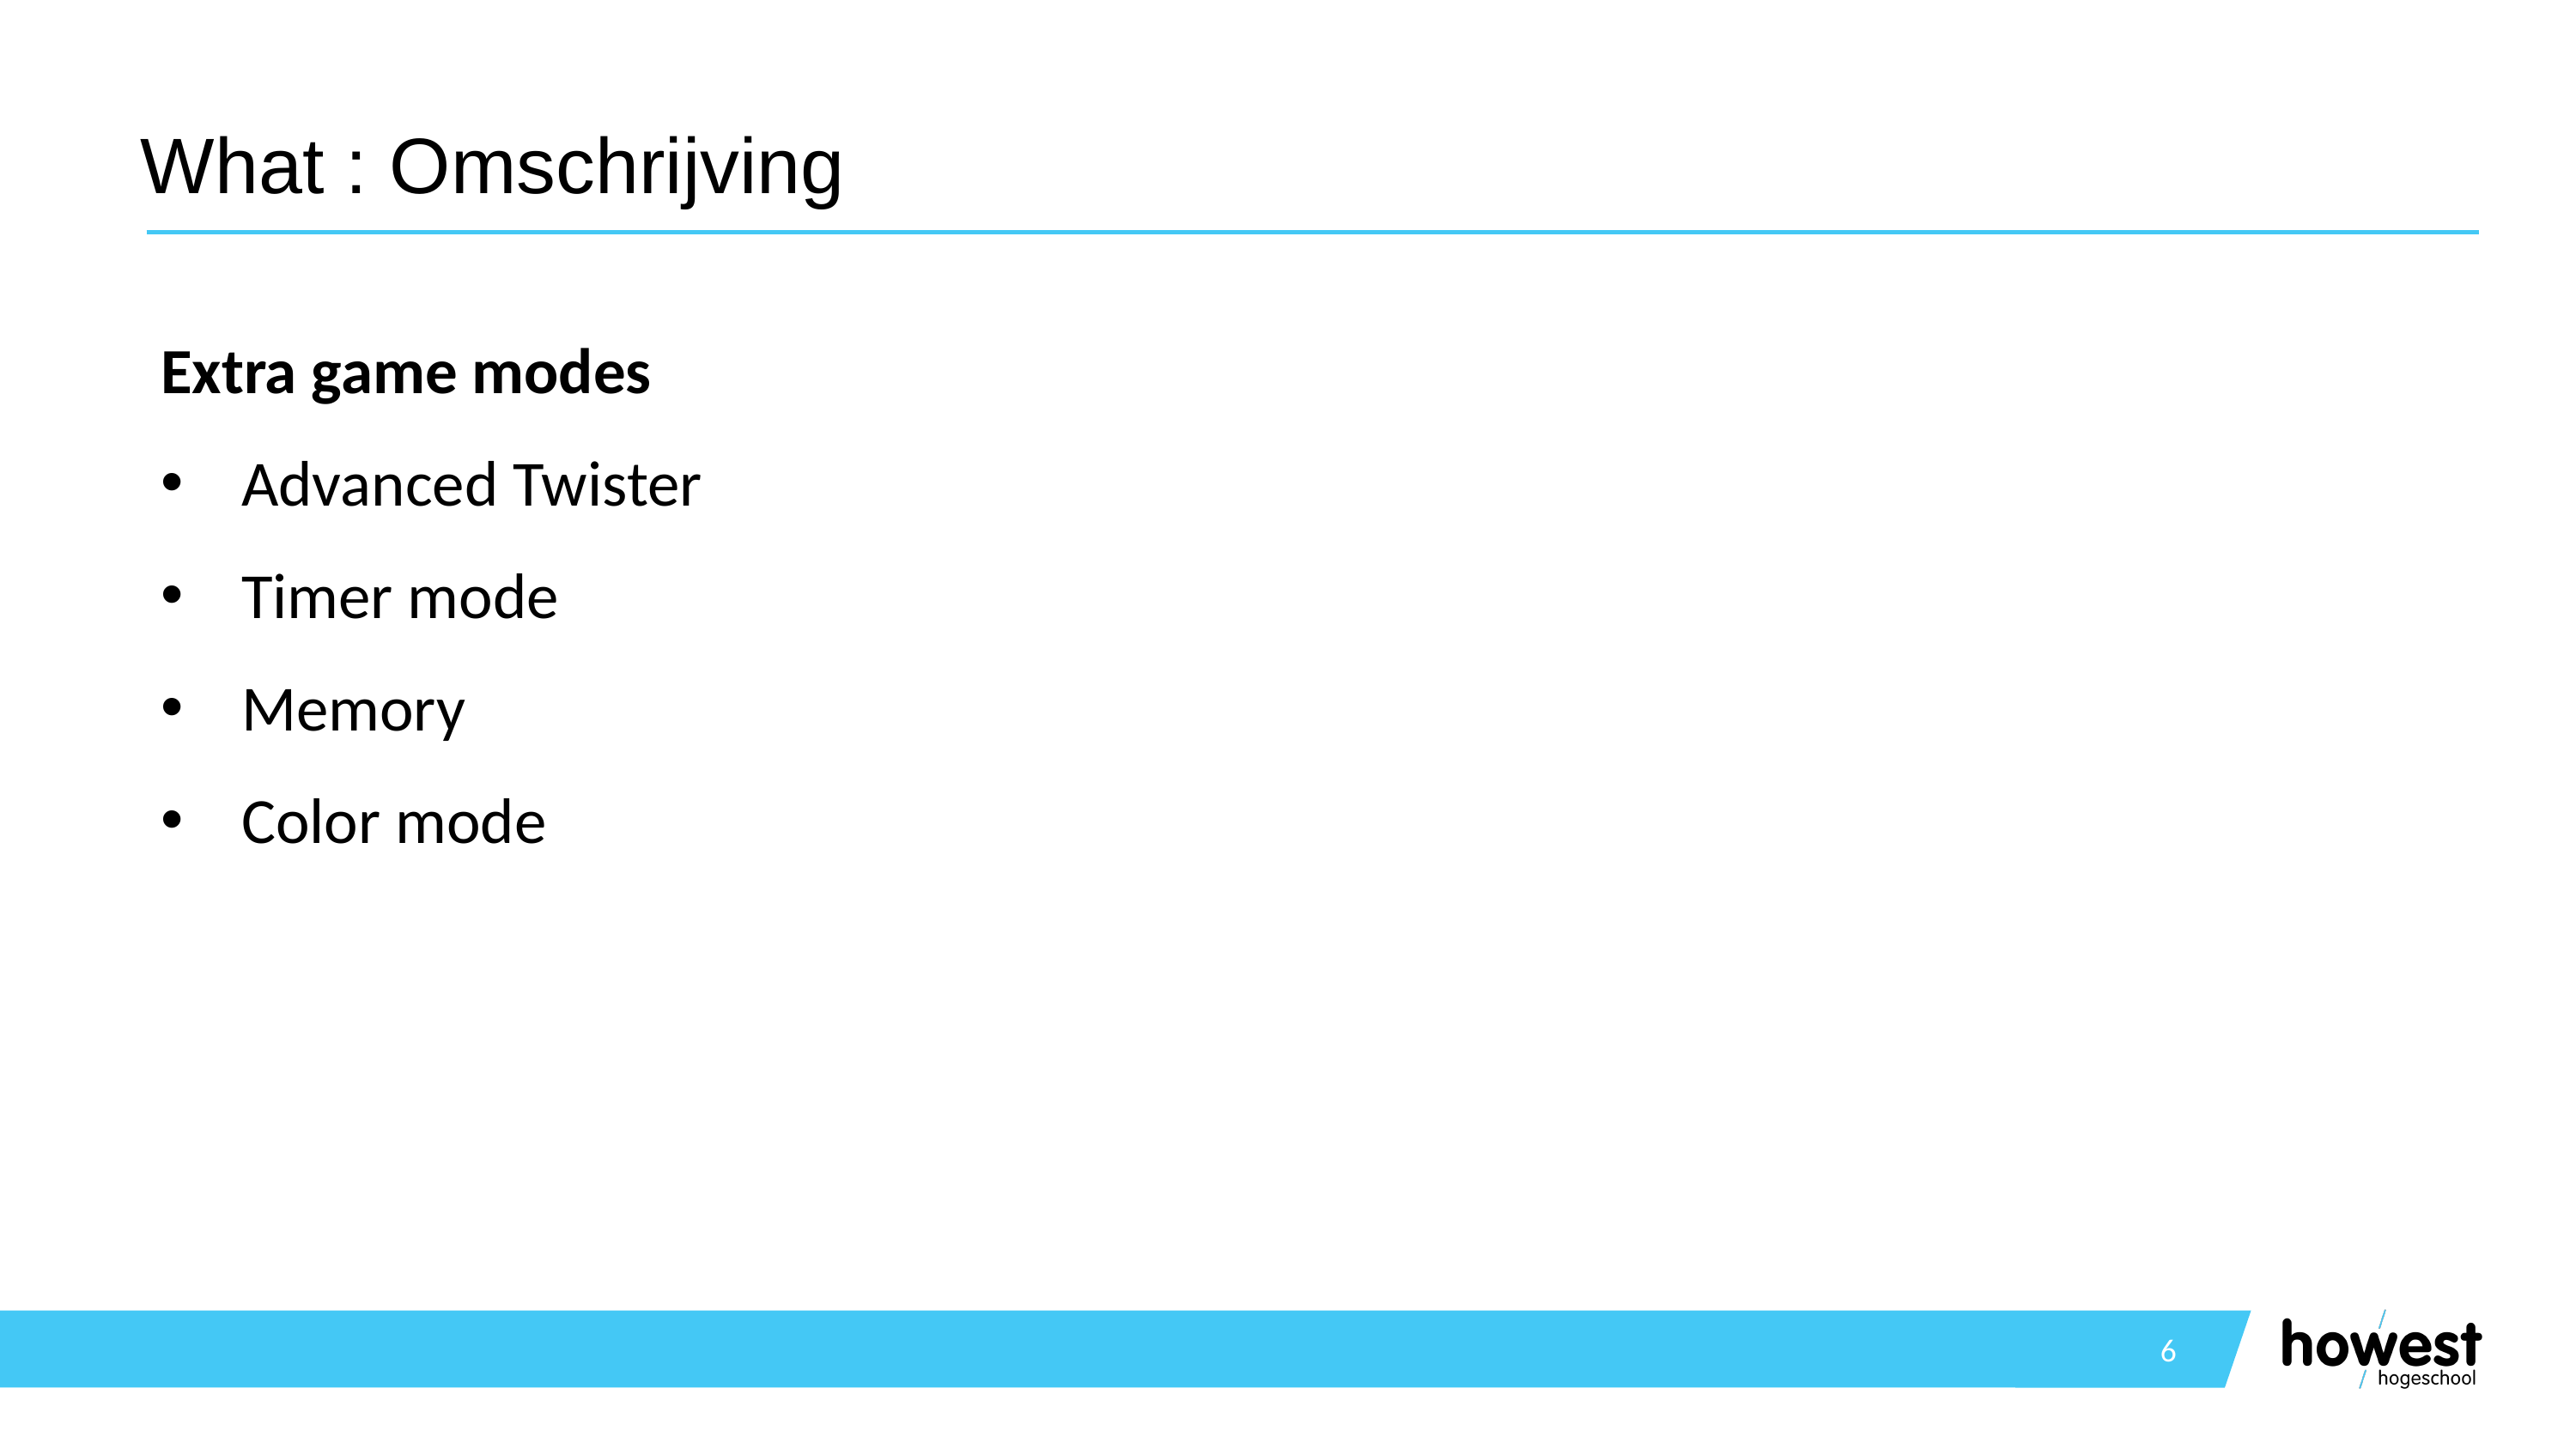

# What : Omschrijving
Extra game modes
Advanced Twister
Timer mode
Memory
Color mode

6